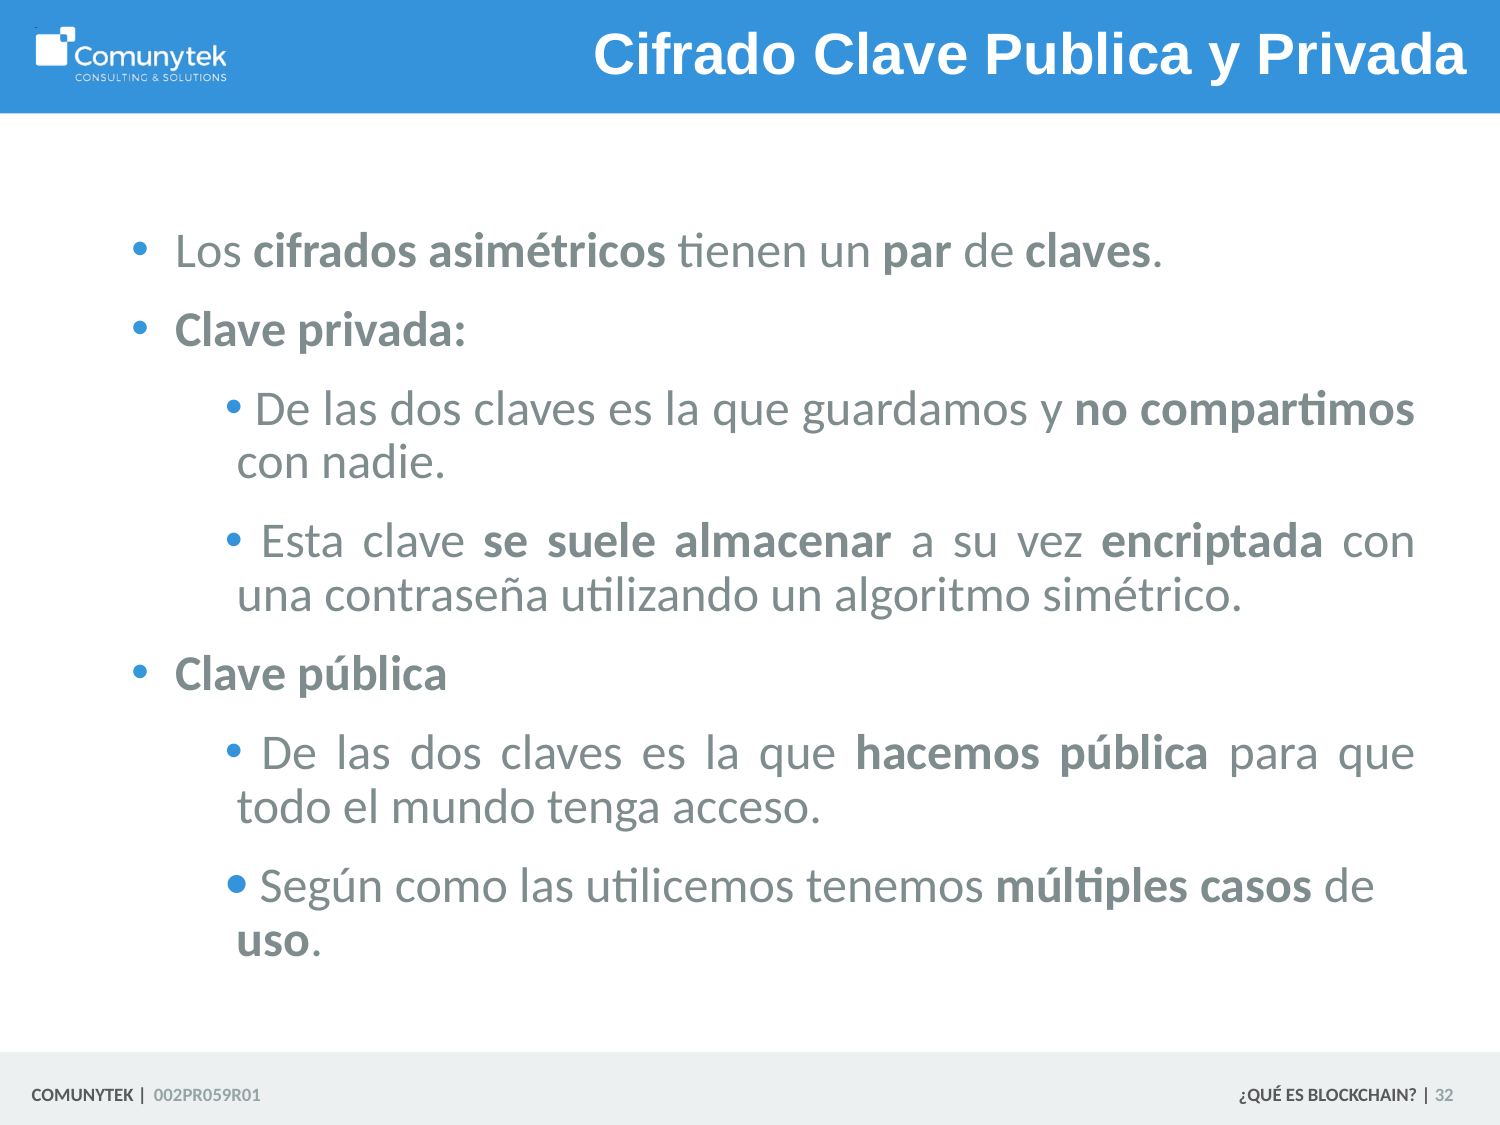

# Cifrado Clave Publica y Privada
Los cifrados asimétricos tienen un par de claves.
Clave privada:
 De las dos claves es la que guardamos y no compartimos con nadie.
 Esta clave se suele almacenar a su vez encriptada con una contraseña utilizando un algoritmo simétrico.
Clave pública
 De las dos claves es la que hacemos pública para que todo el mundo tenga acceso.
 Según como las utilicemos tenemos múltiples casos de uso.

 32